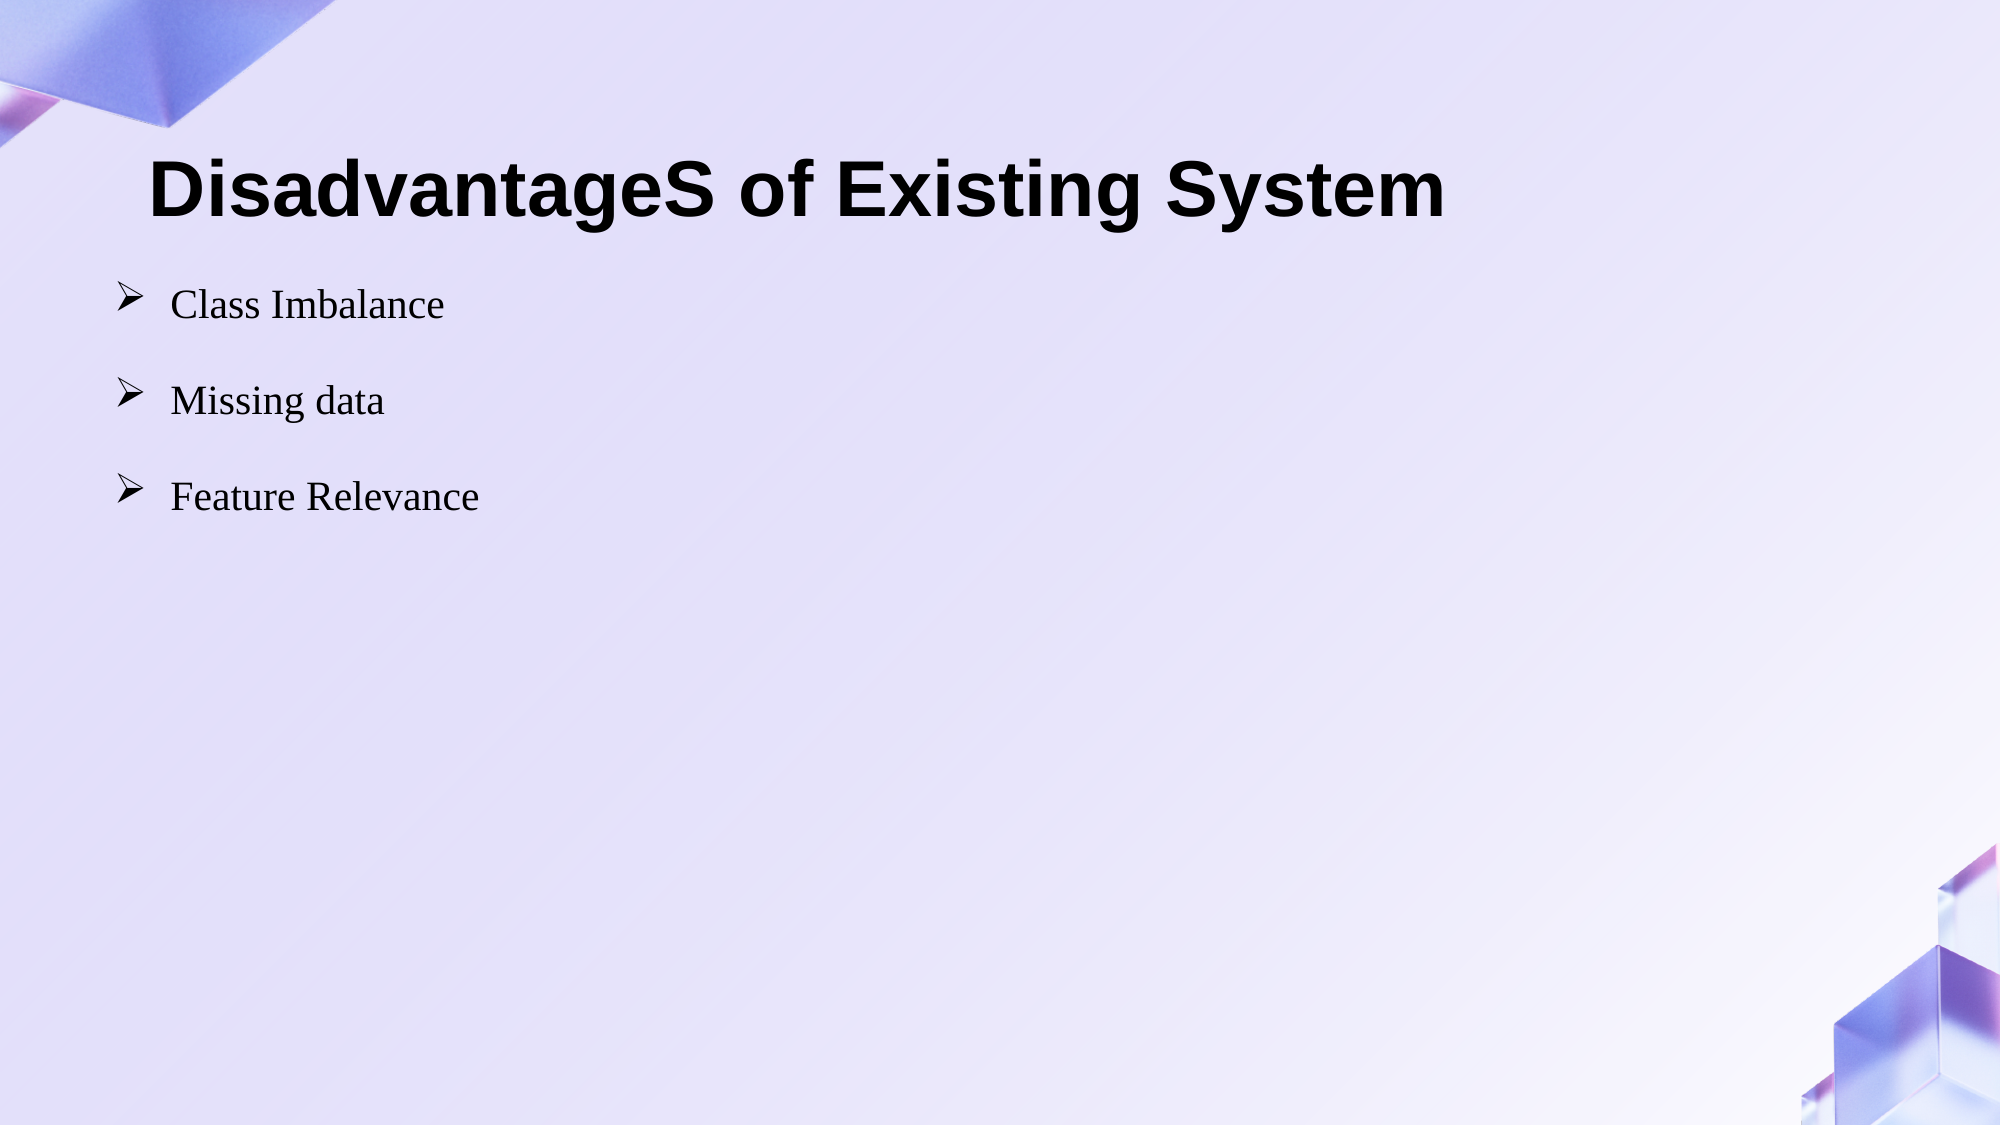

# DisadvantageS of Existing System
Class Imbalance
Missing data
Feature Relevance